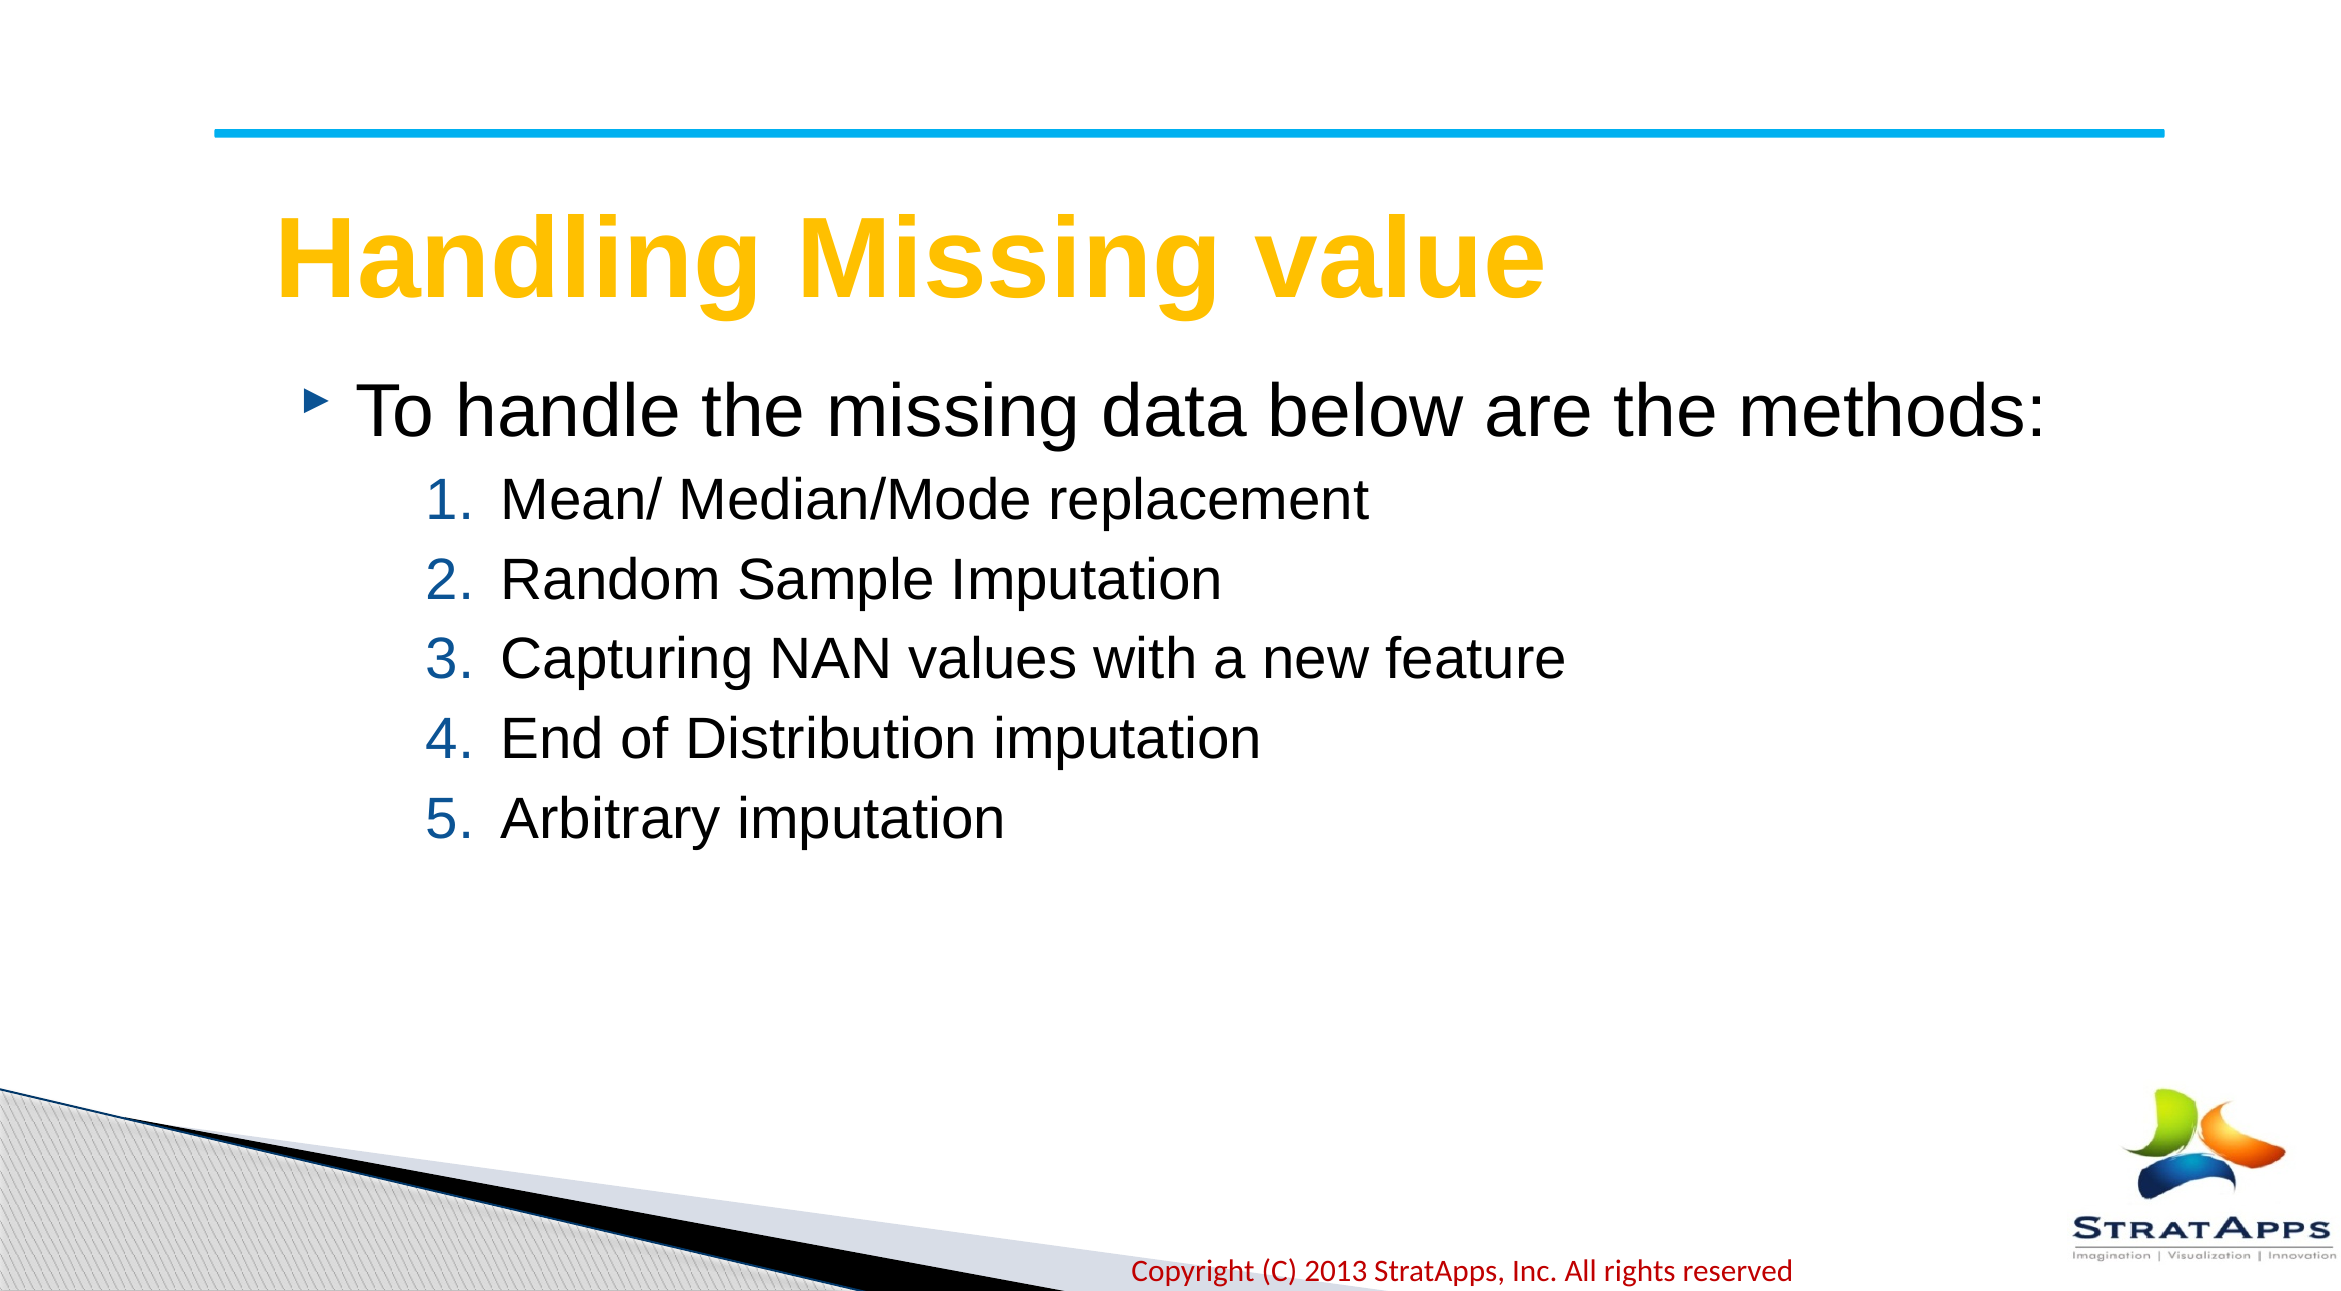

Handling Missing value
To handle the missing data below are the methods:
Mean/ Median/Mode replacement
Random Sample Imputation
Capturing NAN values with a new feature
End of Distribution imputation
Arbitrary imputation